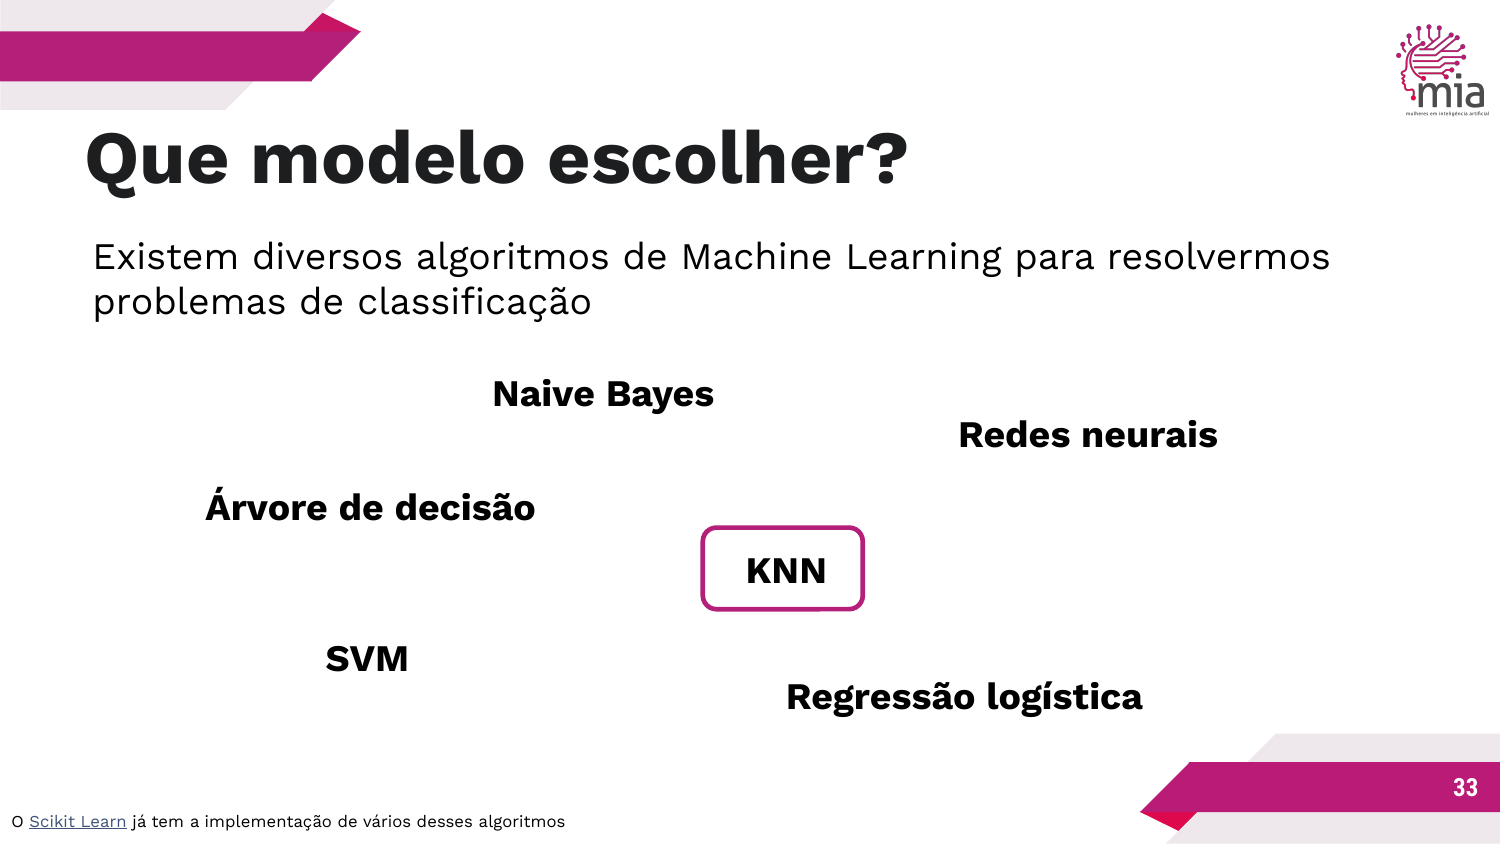

Que modelo escolher?
Existem diversos algoritmos de Machine Learning para resolvermos problemas de classificação
Naive Bayes
Redes neurais
Árvore de decisão

KNN
SVM
Regressão logística
33
O Scikit Learn já tem a implementação de vários desses algoritmos